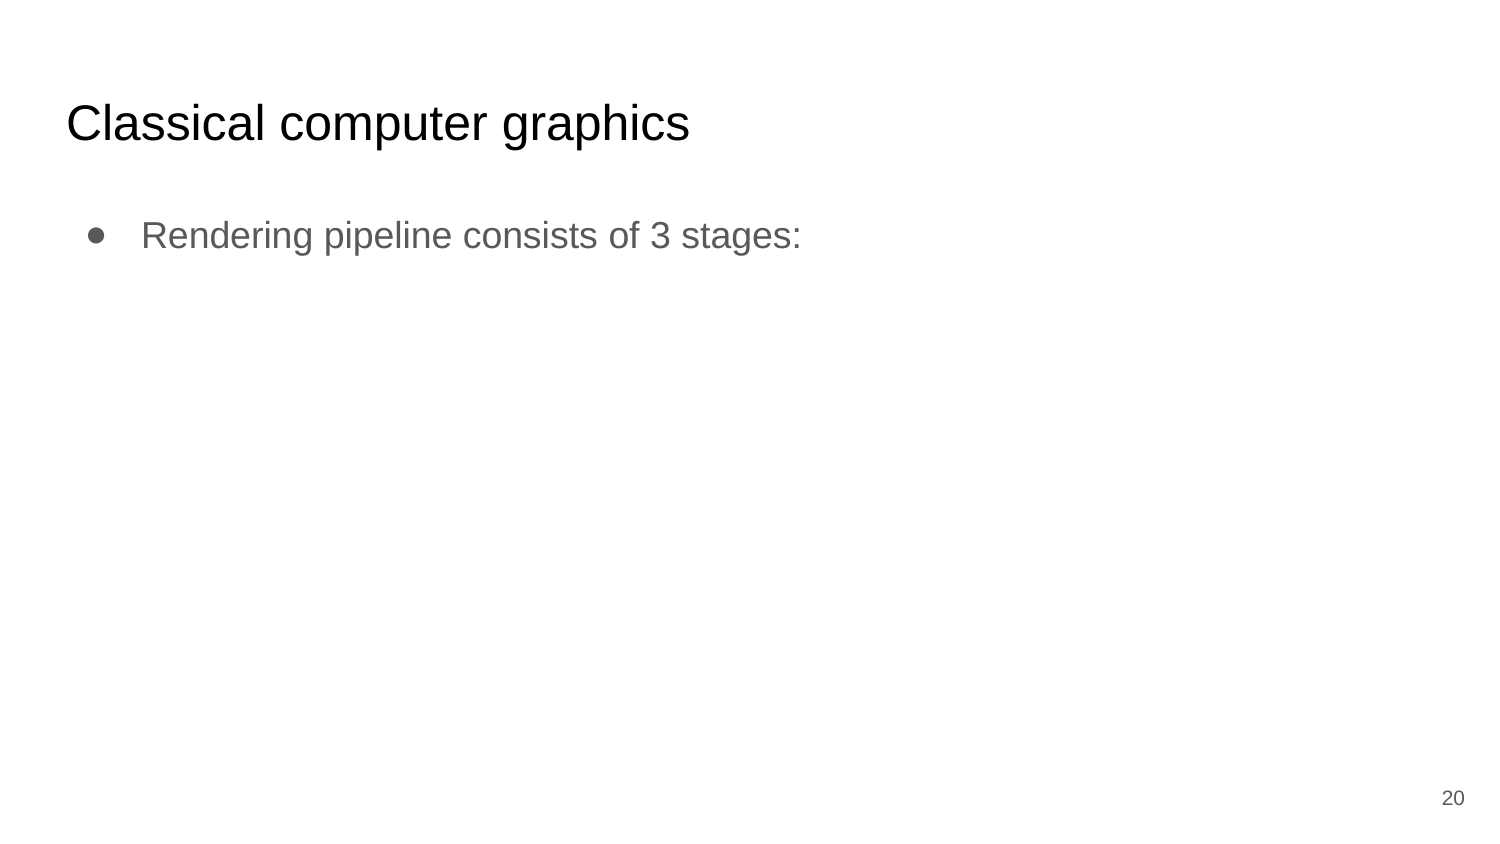

# Classical computer graphics
Rendering pipeline consists of 3 stages:
20